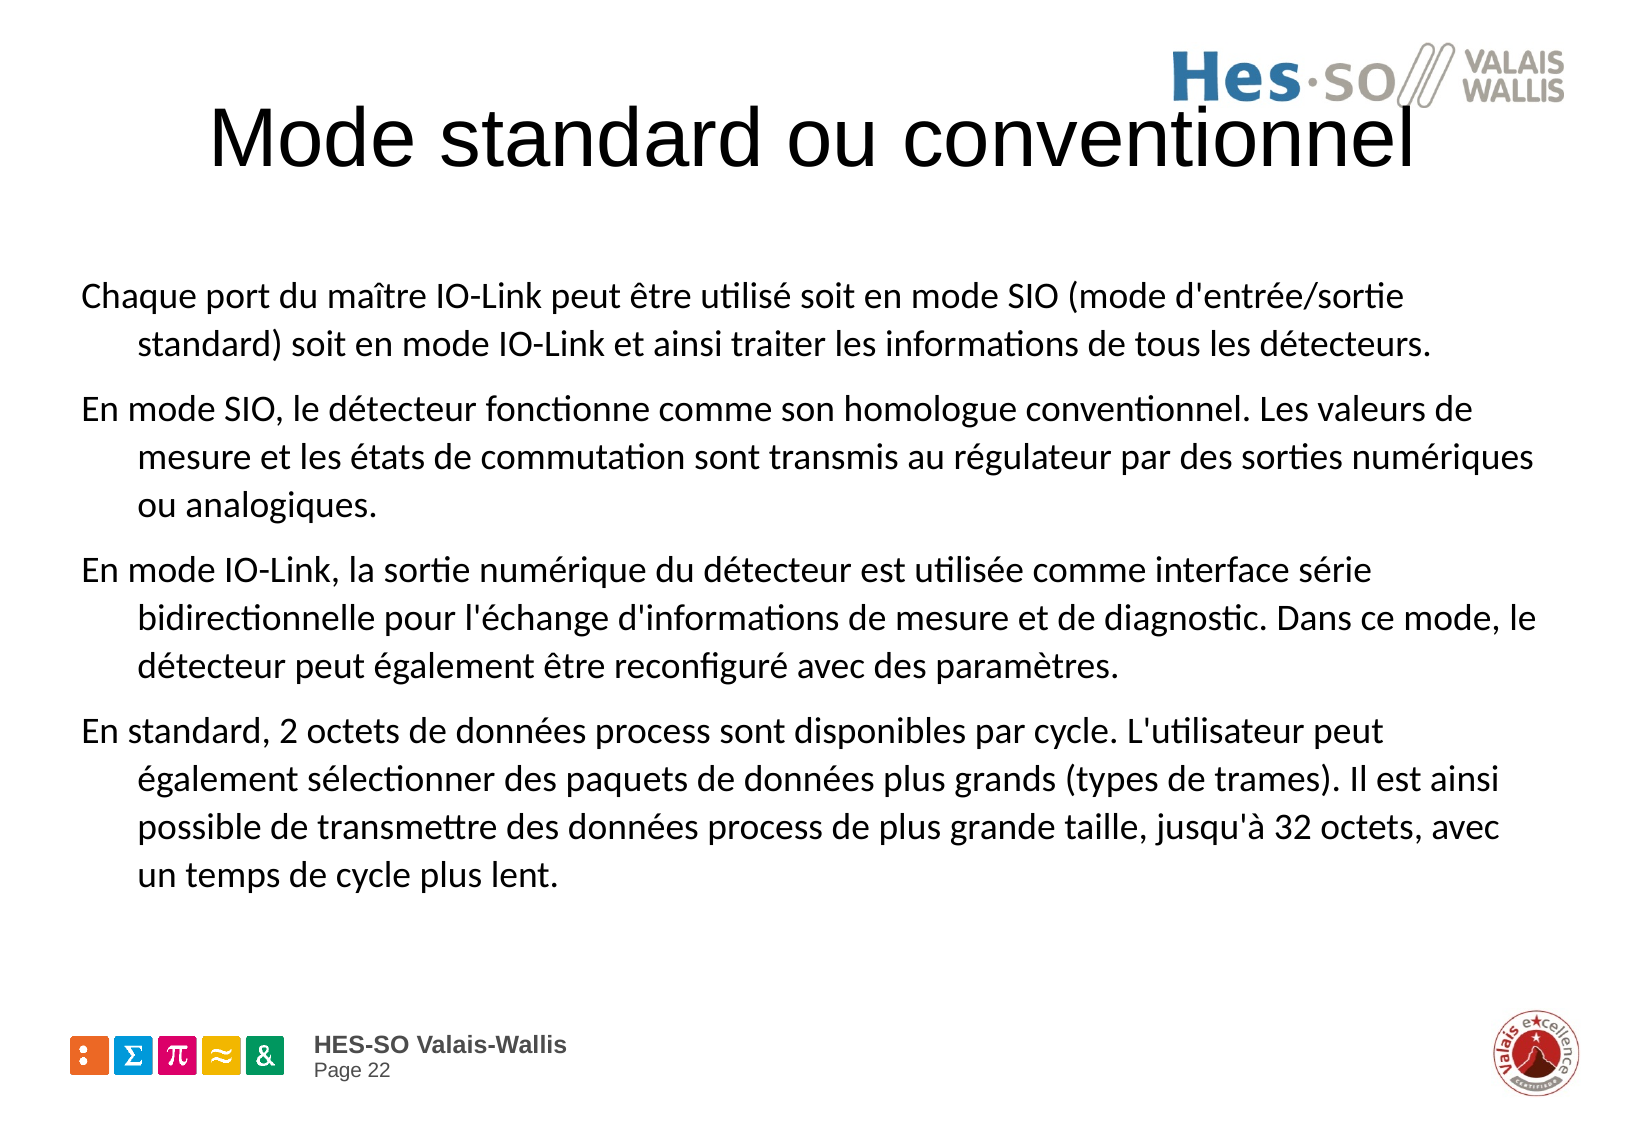

# Mode standard ou conventionnel
Chaque port du maître IO-Link peut être utilisé soit en mode SIO (mode d'entrée/sortie standard) soit en mode IO-Link et ainsi traiter les informations de tous les détecteurs.
En mode SIO, le détecteur fonctionne comme son homologue conventionnel. Les valeurs de mesure et les états de commutation sont transmis au régulateur par des sorties numériques ou analogiques.
En mode IO-Link, la sortie numérique du détecteur est utilisée comme interface série bidirectionnelle pour l'échange d'informations de mesure et de diagnostic. Dans ce mode, le détecteur peut également être reconfiguré avec des paramètres.
En standard, 2 octets de données process sont disponibles par cycle. L'utilisateur peut également sélectionner des paquets de données plus grands (types de trames). Il est ainsi possible de transmettre des données process de plus grande taille, jusqu'à 32 octets, avec un temps de cycle plus lent.